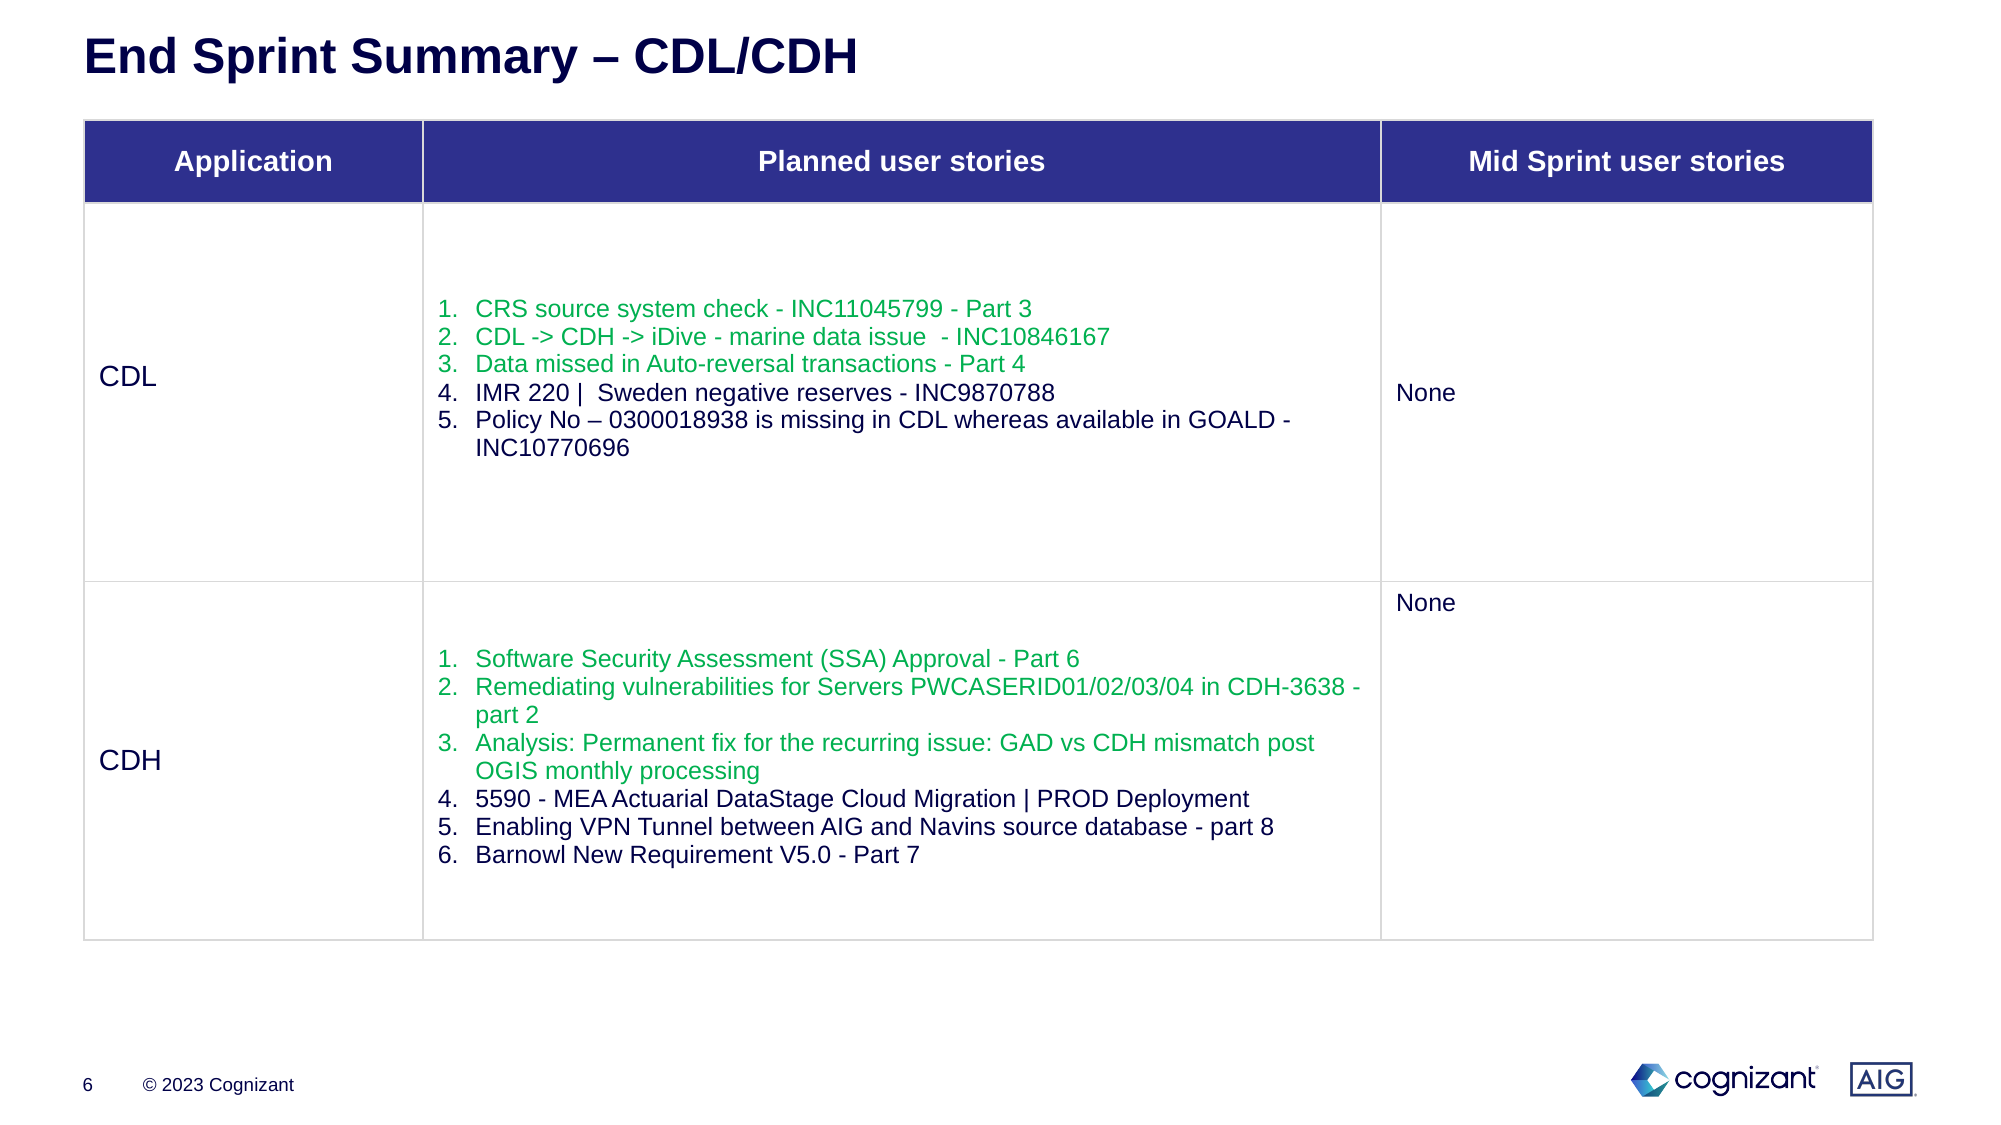

End Sprint Summary – CDL/CDH
| Application | Planned user stories | Mid Sprint user stories |
| --- | --- | --- |
| CDL | CRS source system check - INC11045799 - Part 3 CDL -> CDH -> iDive - marine data issue - INC10846167 Data missed in Auto-reversal transactions - Part 4 IMR 220 | Sweden negative reserves - INC9870788 Policy No – 0300018938 is missing in CDL whereas available in GOALD - INC10770696 | None |
| CDH | Software Security Assessment (SSA) Approval - Part 6 Remediating vulnerabilities for Servers PWCASERID01/02/03/04 in CDH-3638 - part 2 Analysis: Permanent fix for the recurring issue: GAD vs CDH mismatch post OGIS monthly processing 5590 - MEA Actuarial DataStage Cloud Migration | PROD Deployment Enabling VPN Tunnel between AIG and Navins source database - part 8 Barnowl New Requirement V5.0 - Part 7 | None |